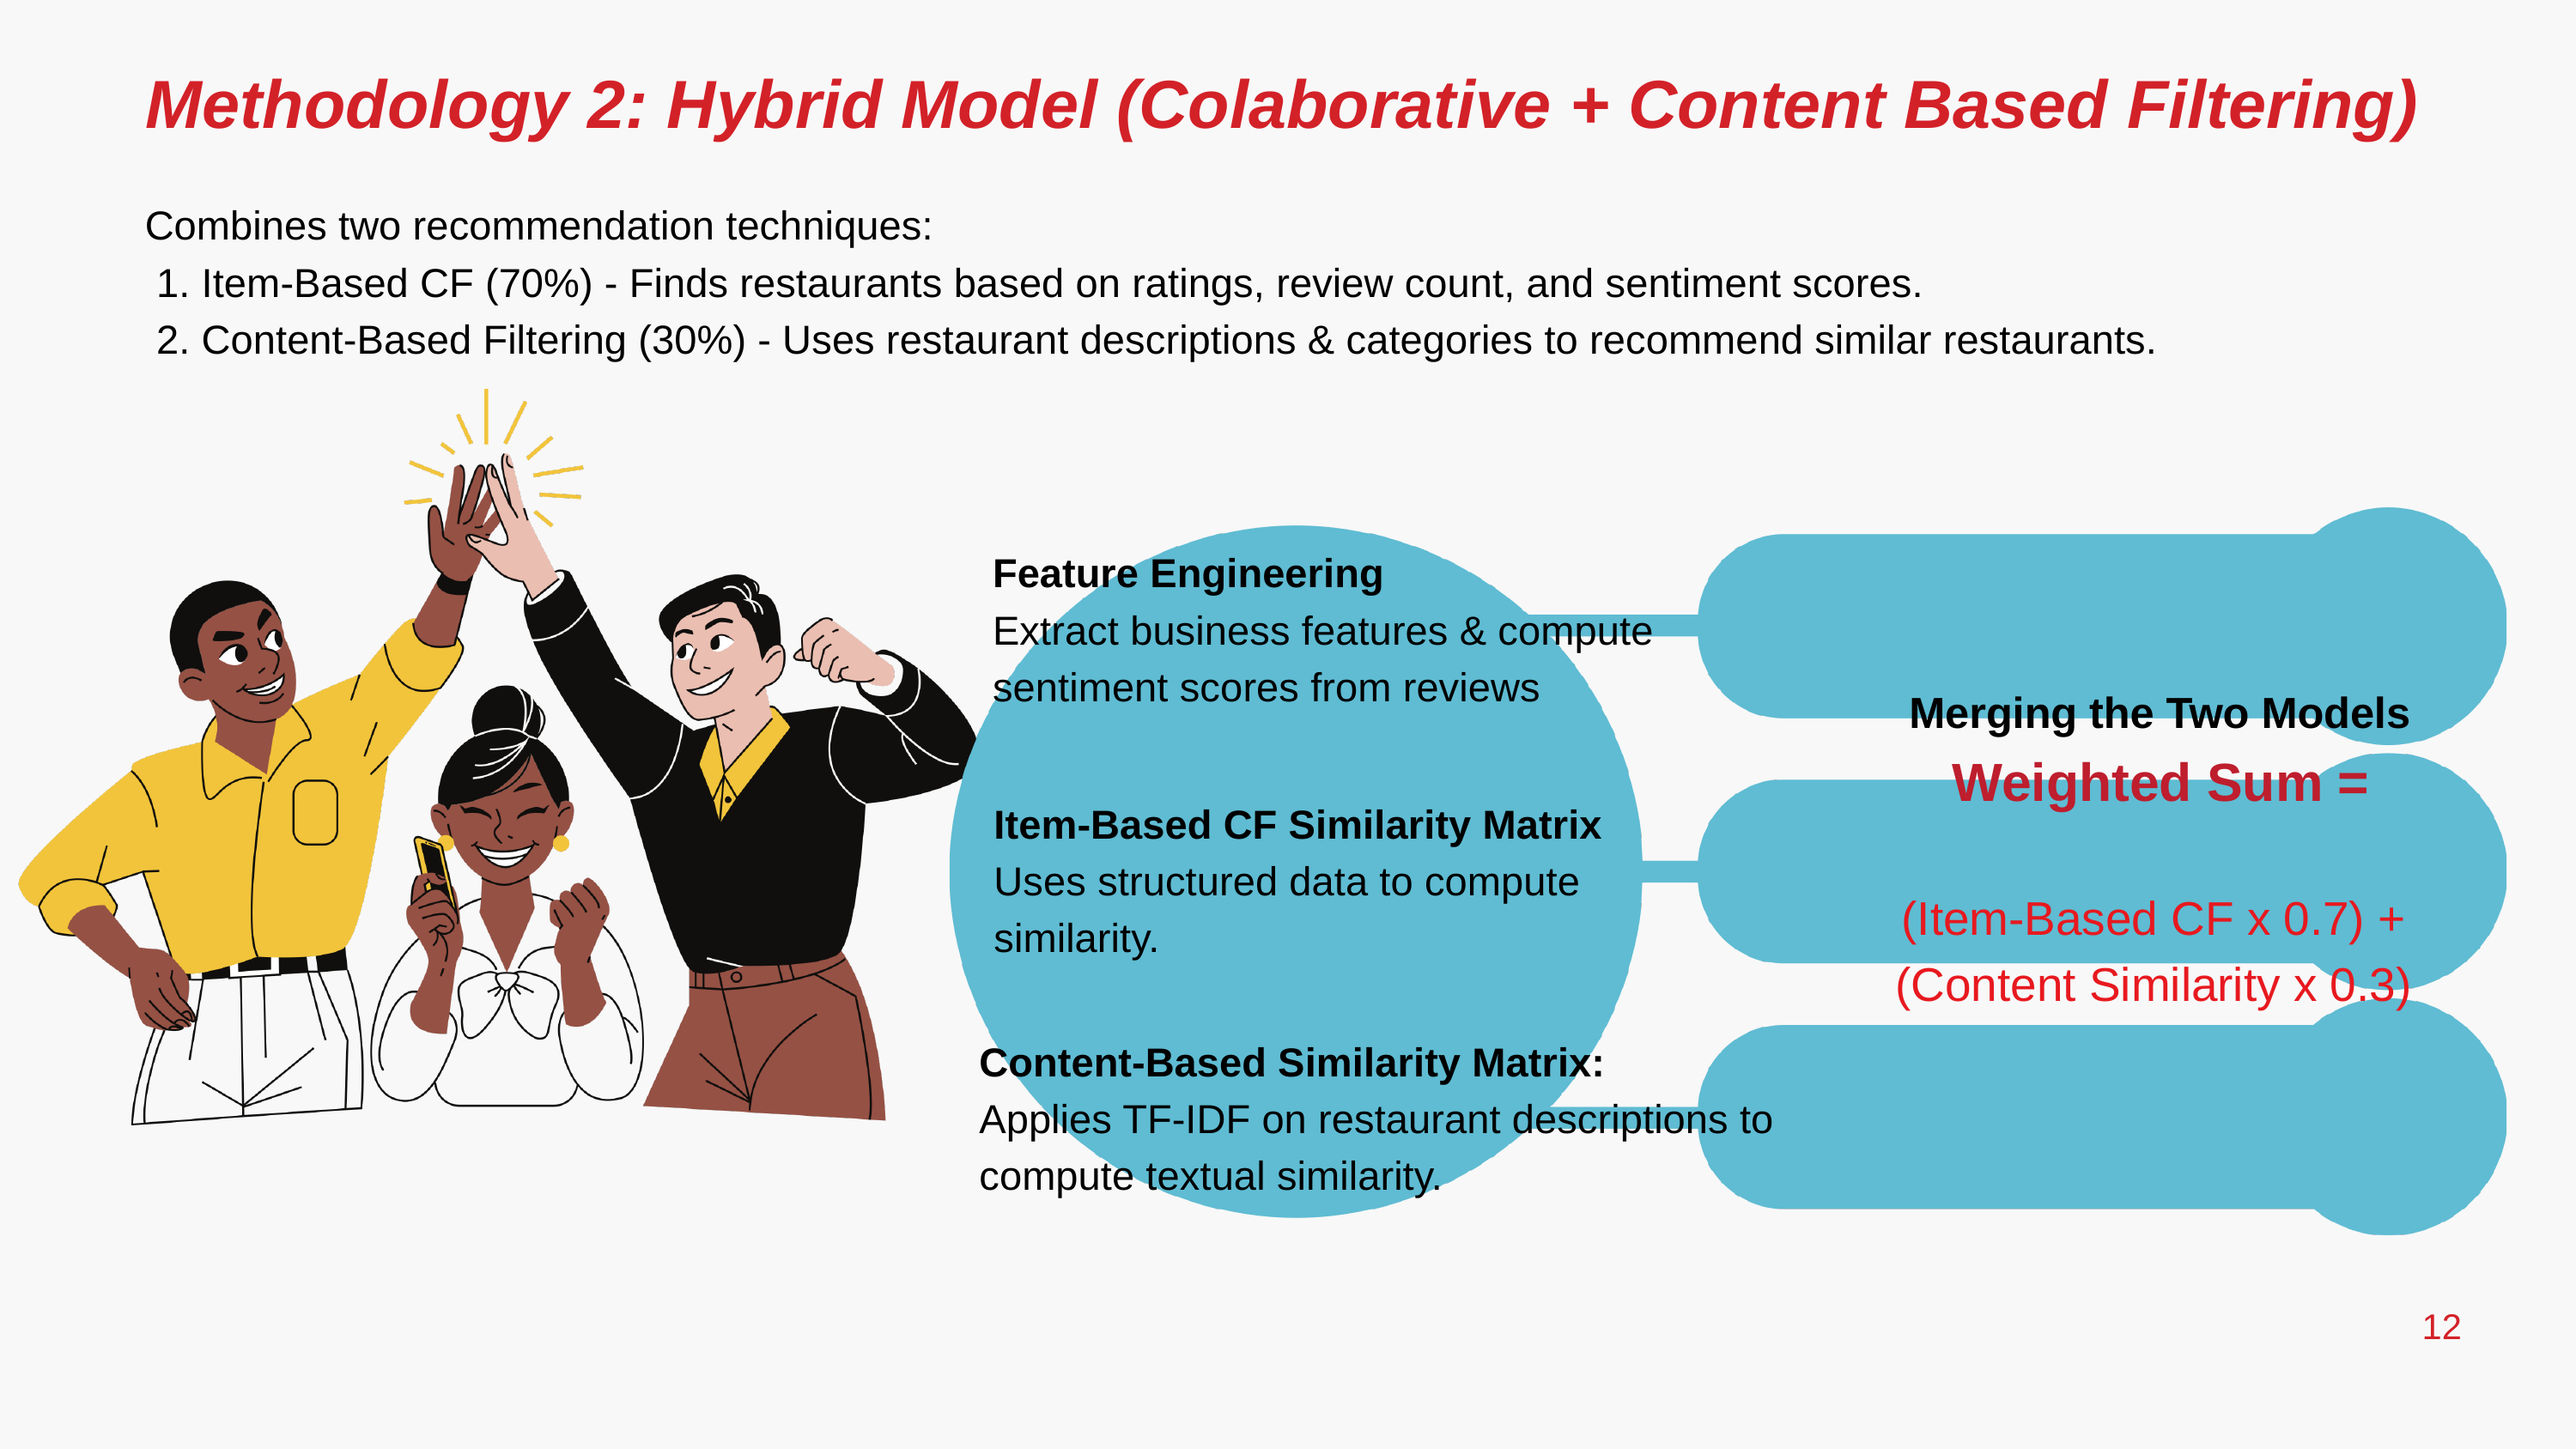

Methodology 2: Hybrid Model (Colaborative + Content Based Filtering)
Combines two recommendation techniques:
 1. Item-Based CF (70%) - Finds restaurants based on ratings, review count, and sentiment scores.
 2. Content-Based Filtering (30%) - Uses restaurant descriptions & categories to recommend similar restaurants.

Feature Engineering
Extract business features & compute sentiment scores from reviews

 Merging the Two Models
 Weighted Sum =

Item-Based CF Similarity Matrix
Uses structured data to compute similarity.

(Item-Based CF x 0.7) + (Content Similarity x 0.3)
Content-Based Similarity Matrix:
Applies TF-IDF on restaurant descriptions to compute textual similarity.
12